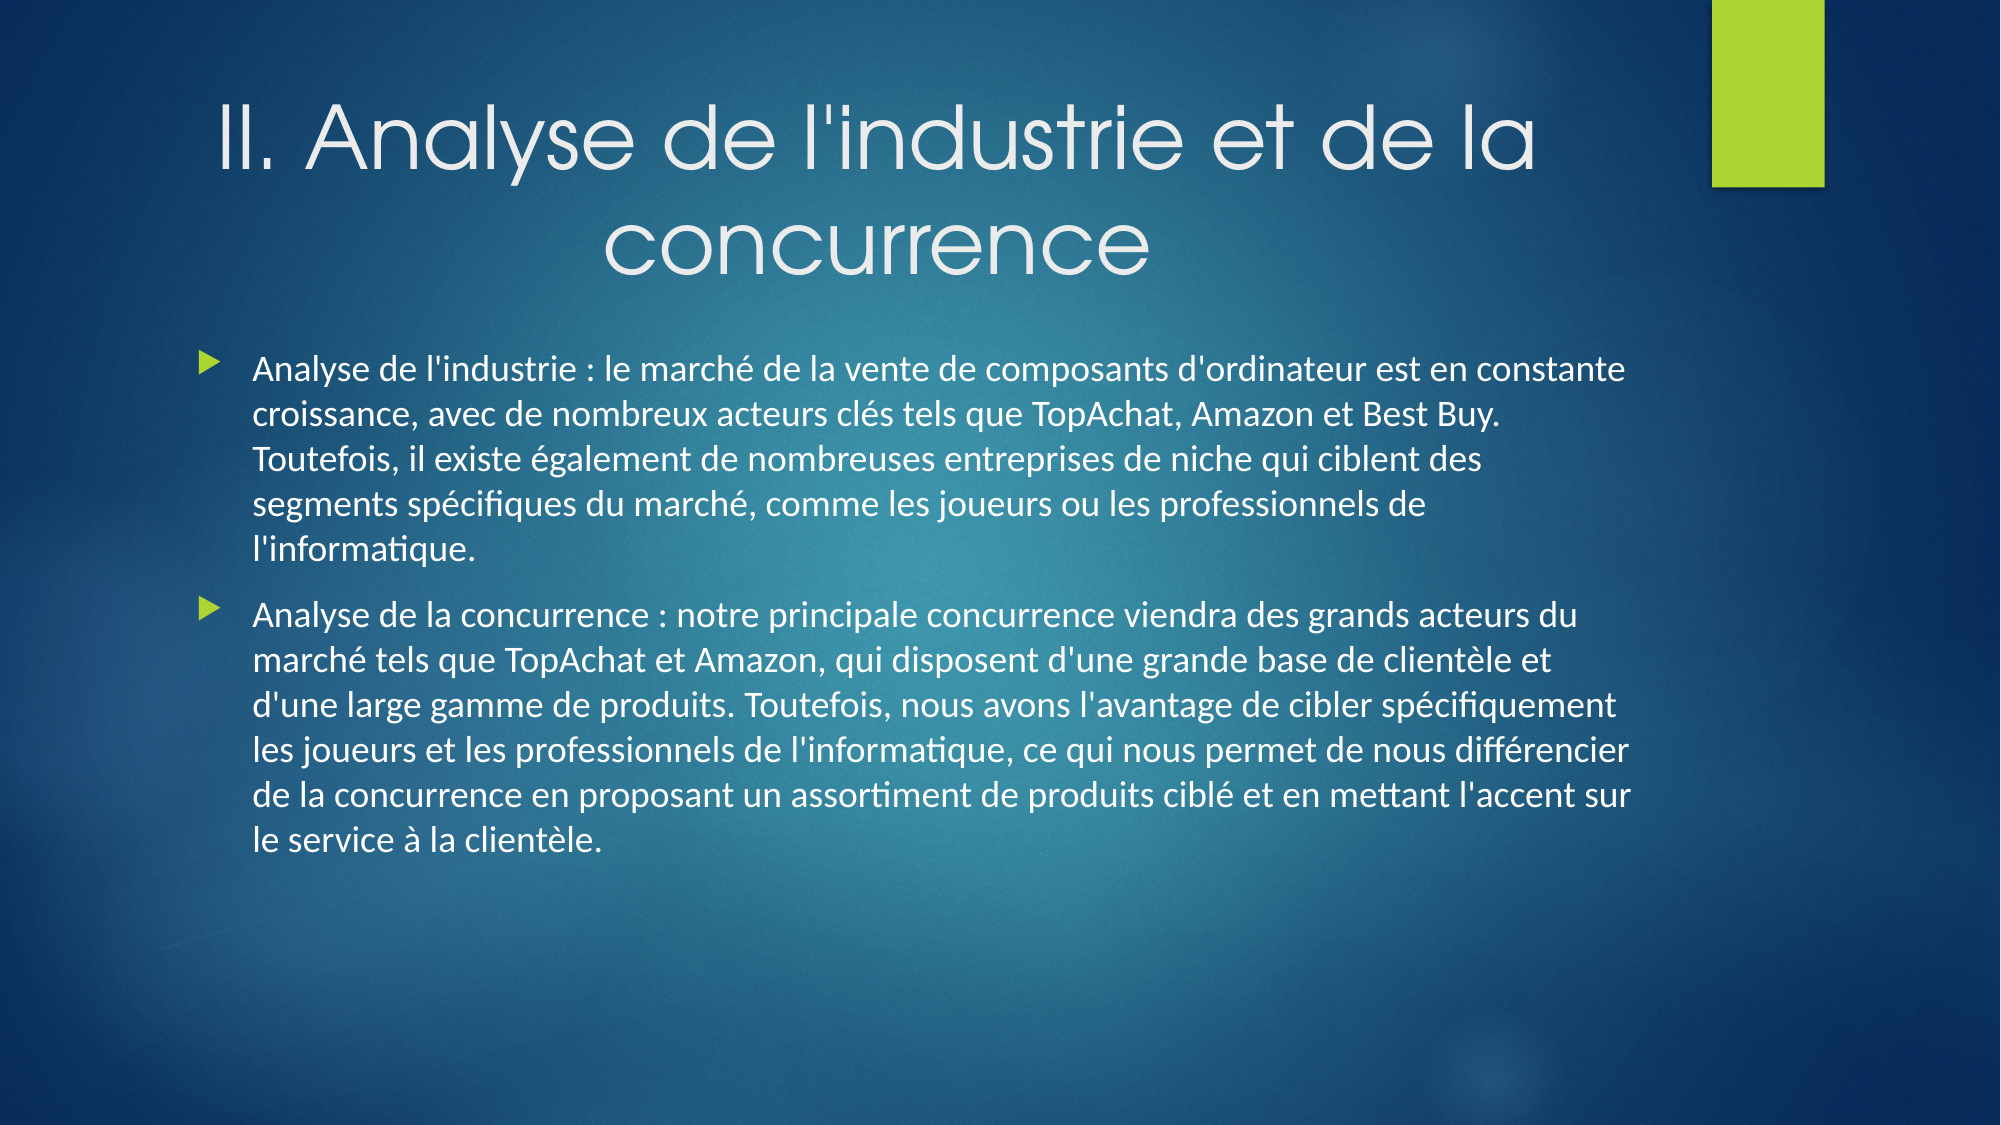

# II. Analyse de l'industrie et de la concurrence
Analyse de l'industrie : le marché de la vente de composants d'ordinateur est en constante croissance, avec de nombreux acteurs clés tels que TopAchat, Amazon et Best Buy. Toutefois, il existe également de nombreuses entreprises de niche qui ciblent des segments spécifiques du marché, comme les joueurs ou les professionnels de l'informatique.
Analyse de la concurrence : notre principale concurrence viendra des grands acteurs du marché tels que TopAchat et Amazon, qui disposent d'une grande base de clientèle et d'une large gamme de produits. Toutefois, nous avons l'avantage de cibler spécifiquement les joueurs et les professionnels de l'informatique, ce qui nous permet de nous différencier de la concurrence en proposant un assortiment de produits ciblé et en mettant l'accent sur le service à la clientèle.